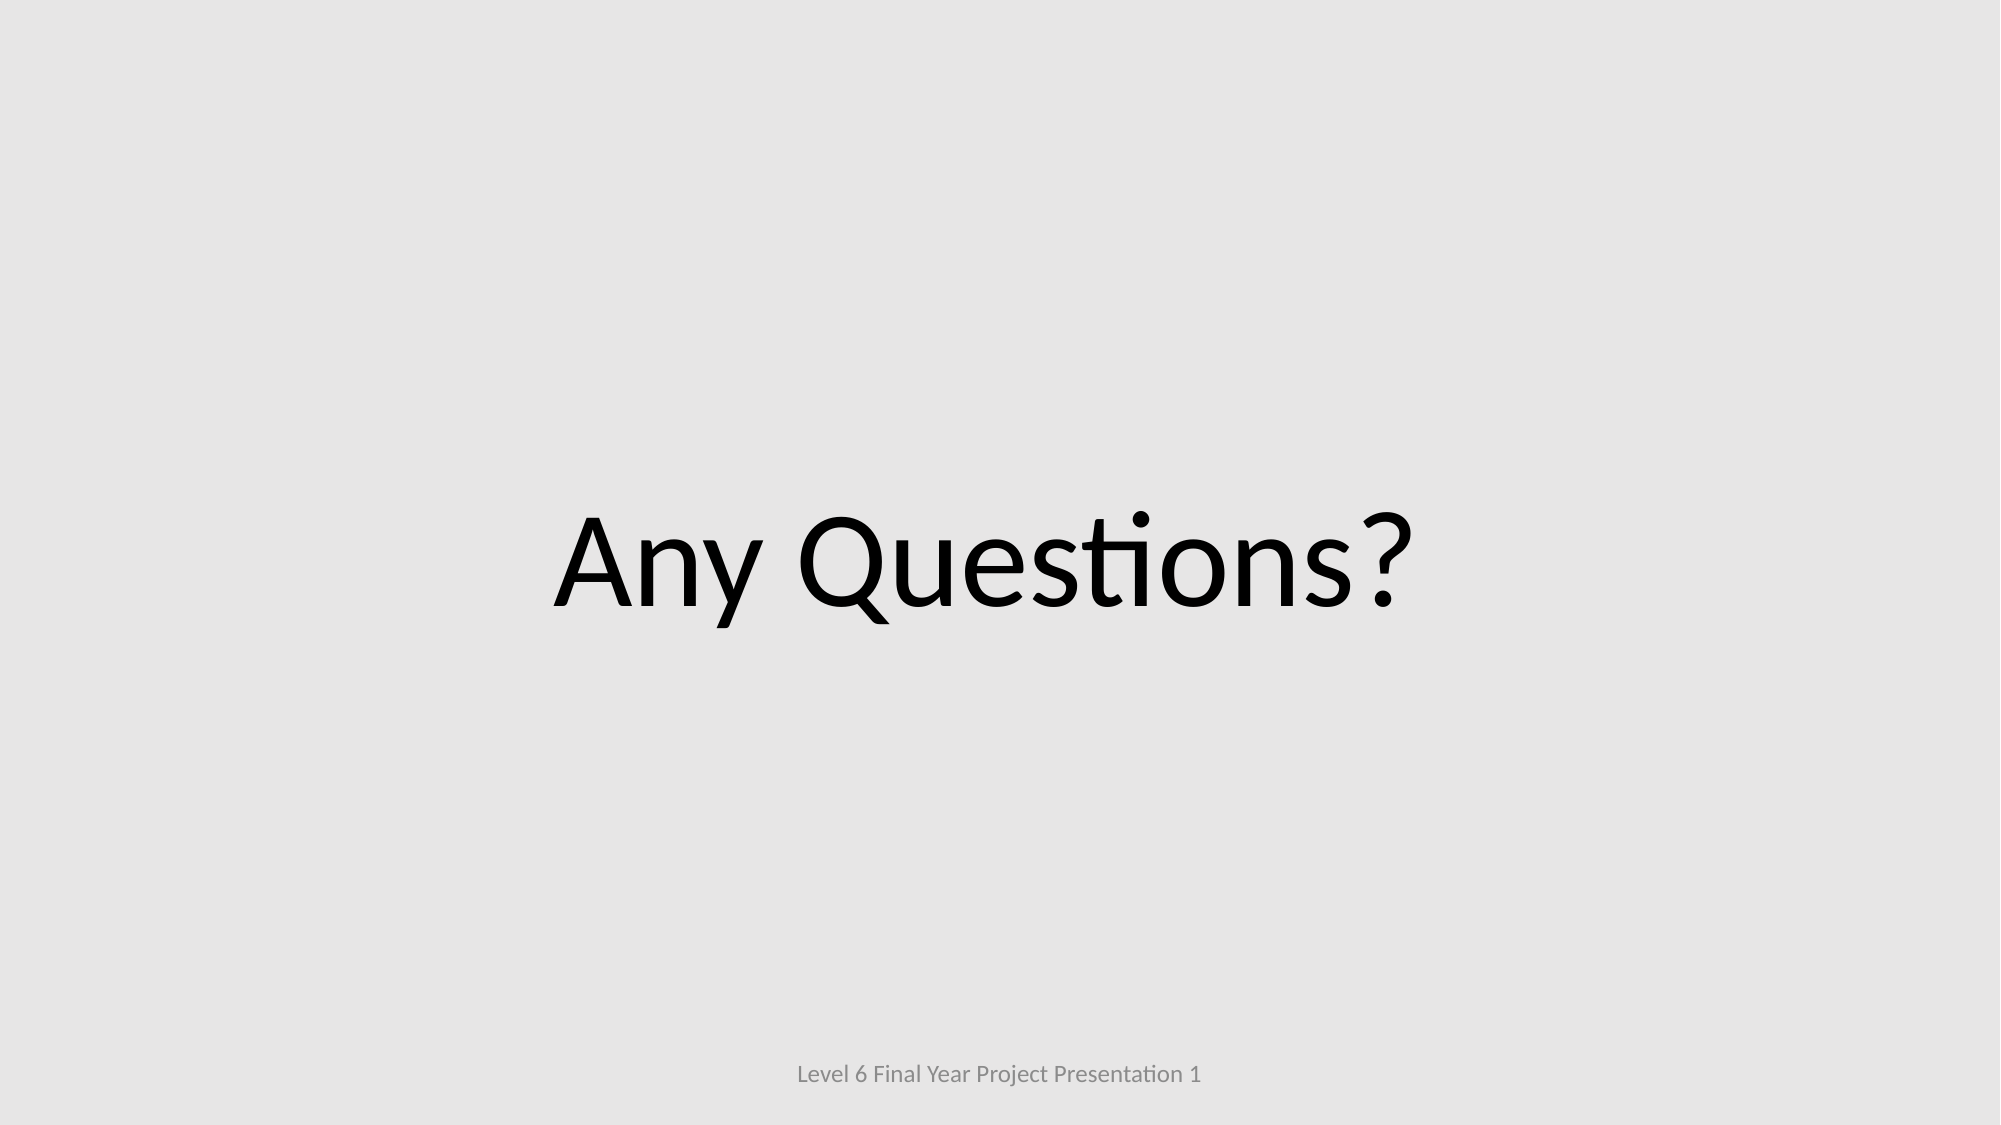

# Any Questions?
Level 6 Final Year Project Presentation 1